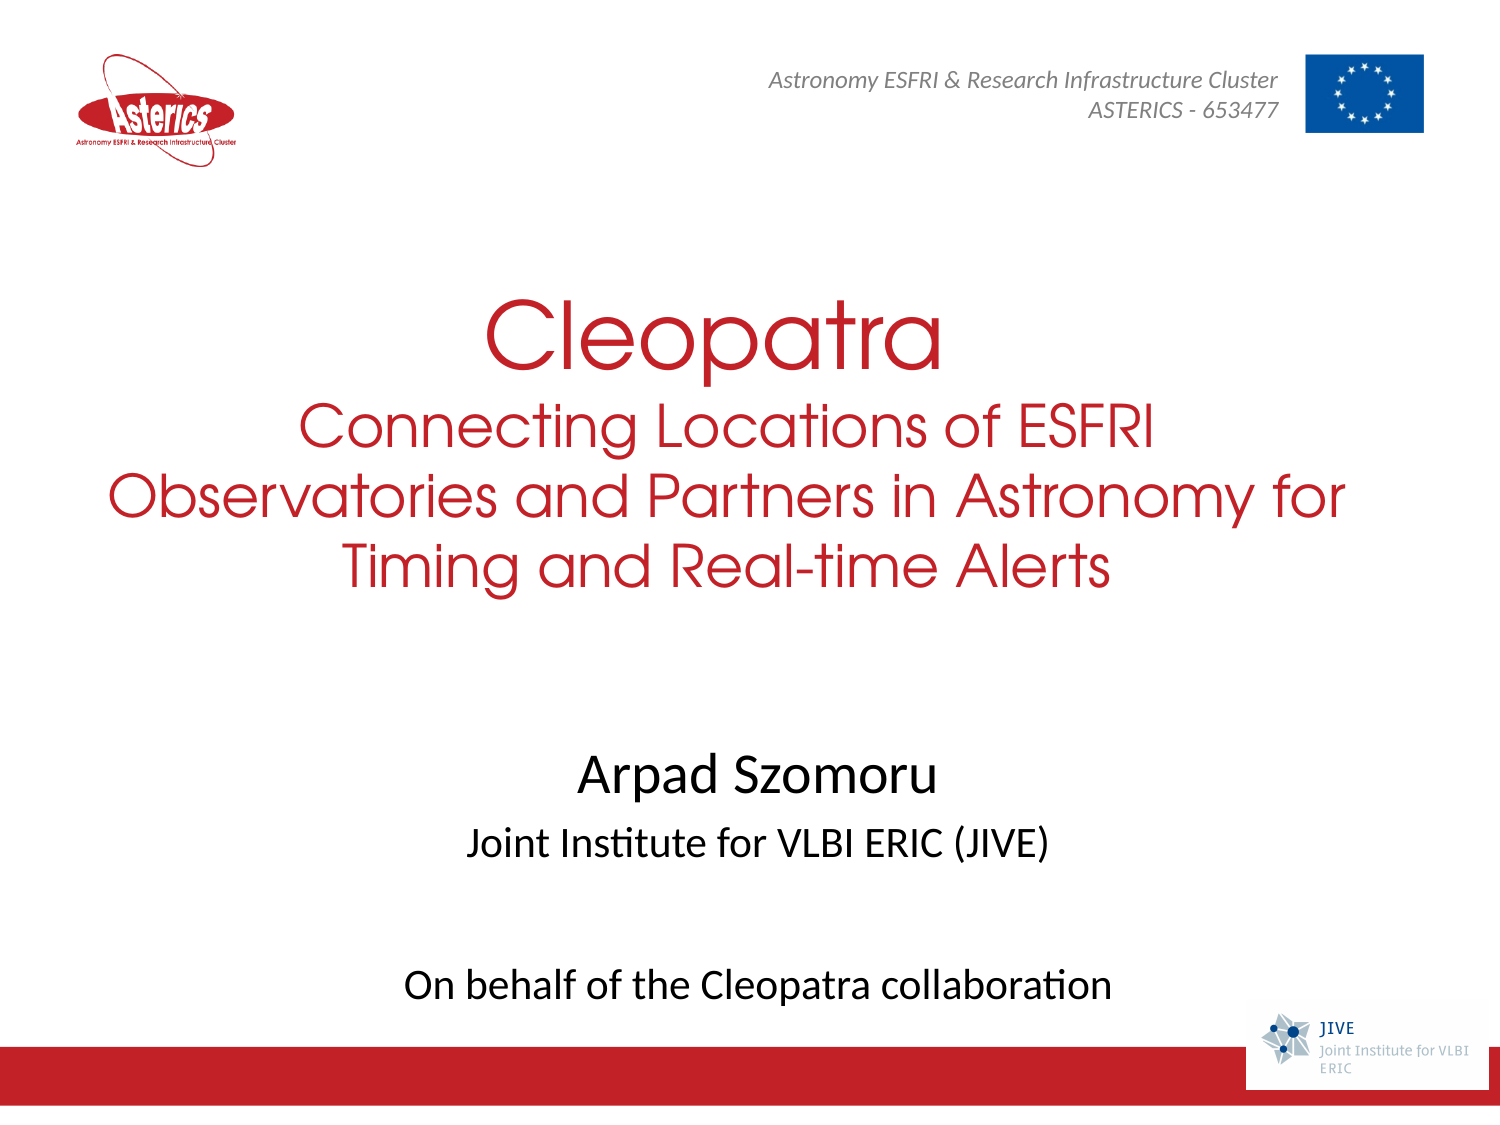

# Cleopatra Connecting Locations of ESFRI Observatories and Partners in Astronomy for Timing and Real-time Alerts
Arpad Szomoru
Joint Institute for VLBI ERIC (JIVE)

On behalf of the Cleopatra collaboration